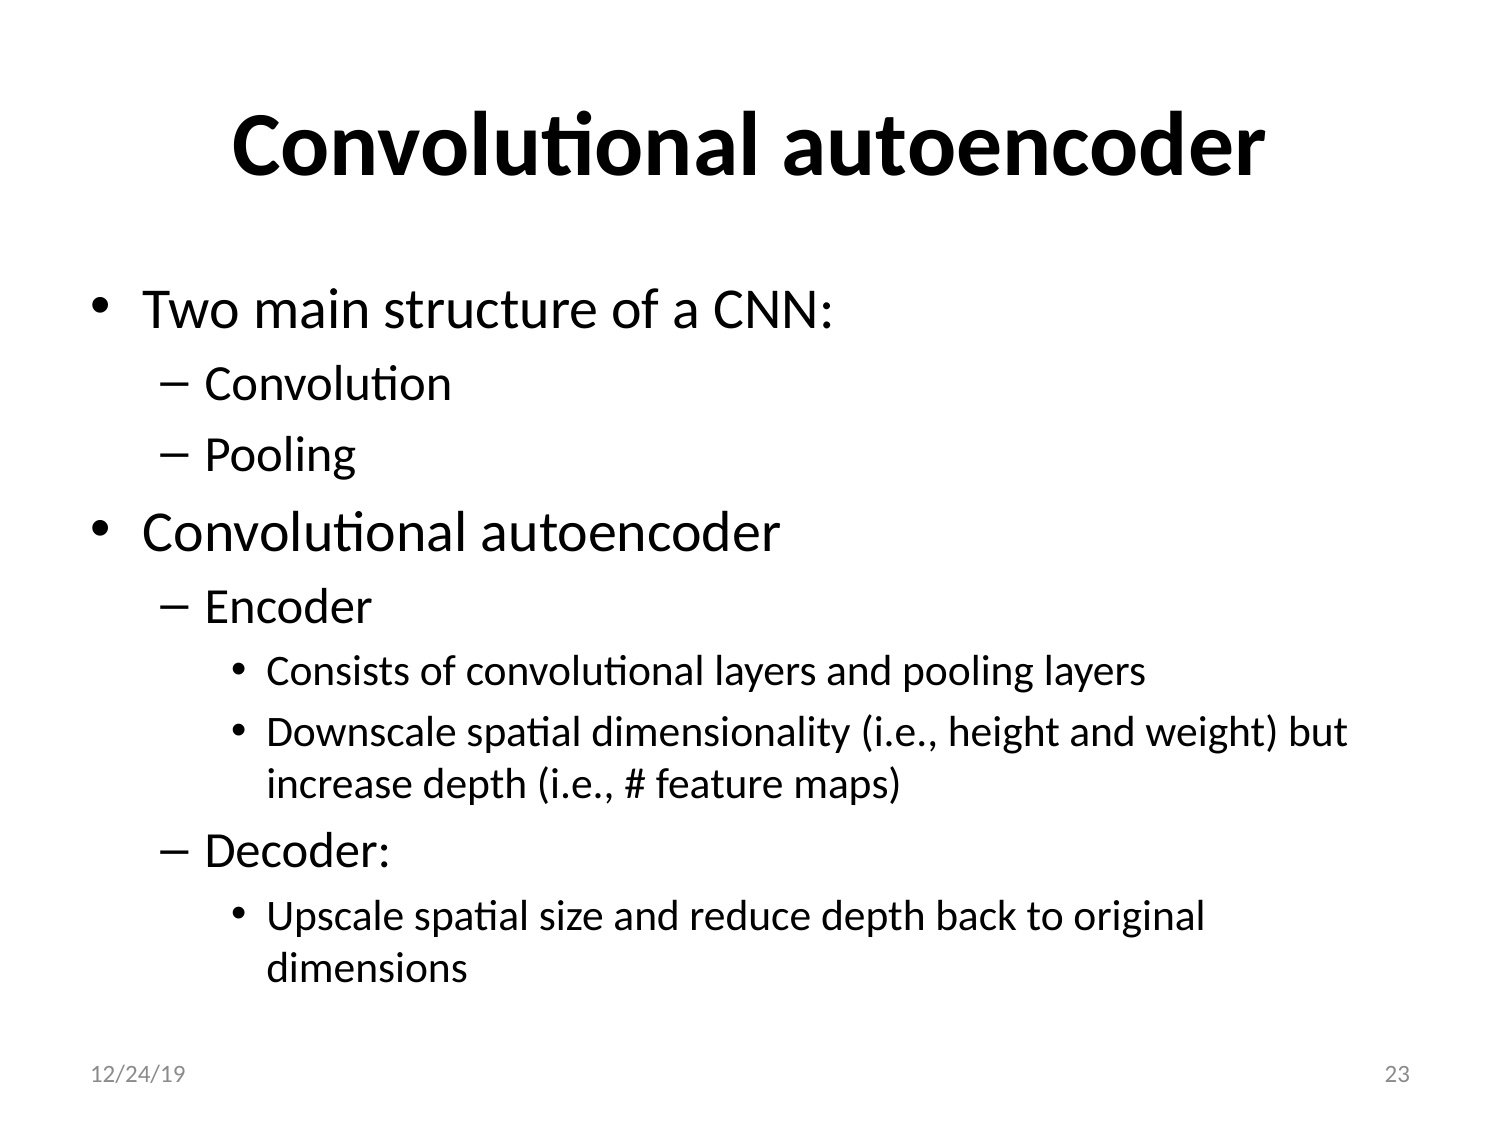

# Convolutional autoencoder
Two main structure of a CNN:
Convolution
Pooling
Convolutional autoencoder
Encoder
Consists of convolutional layers and pooling layers
Downscale spatial dimensionality (i.e., height and weight) but increase depth (i.e., # feature maps)
Decoder:
Upscale spatial size and reduce depth back to original dimensions
12/24/19
23